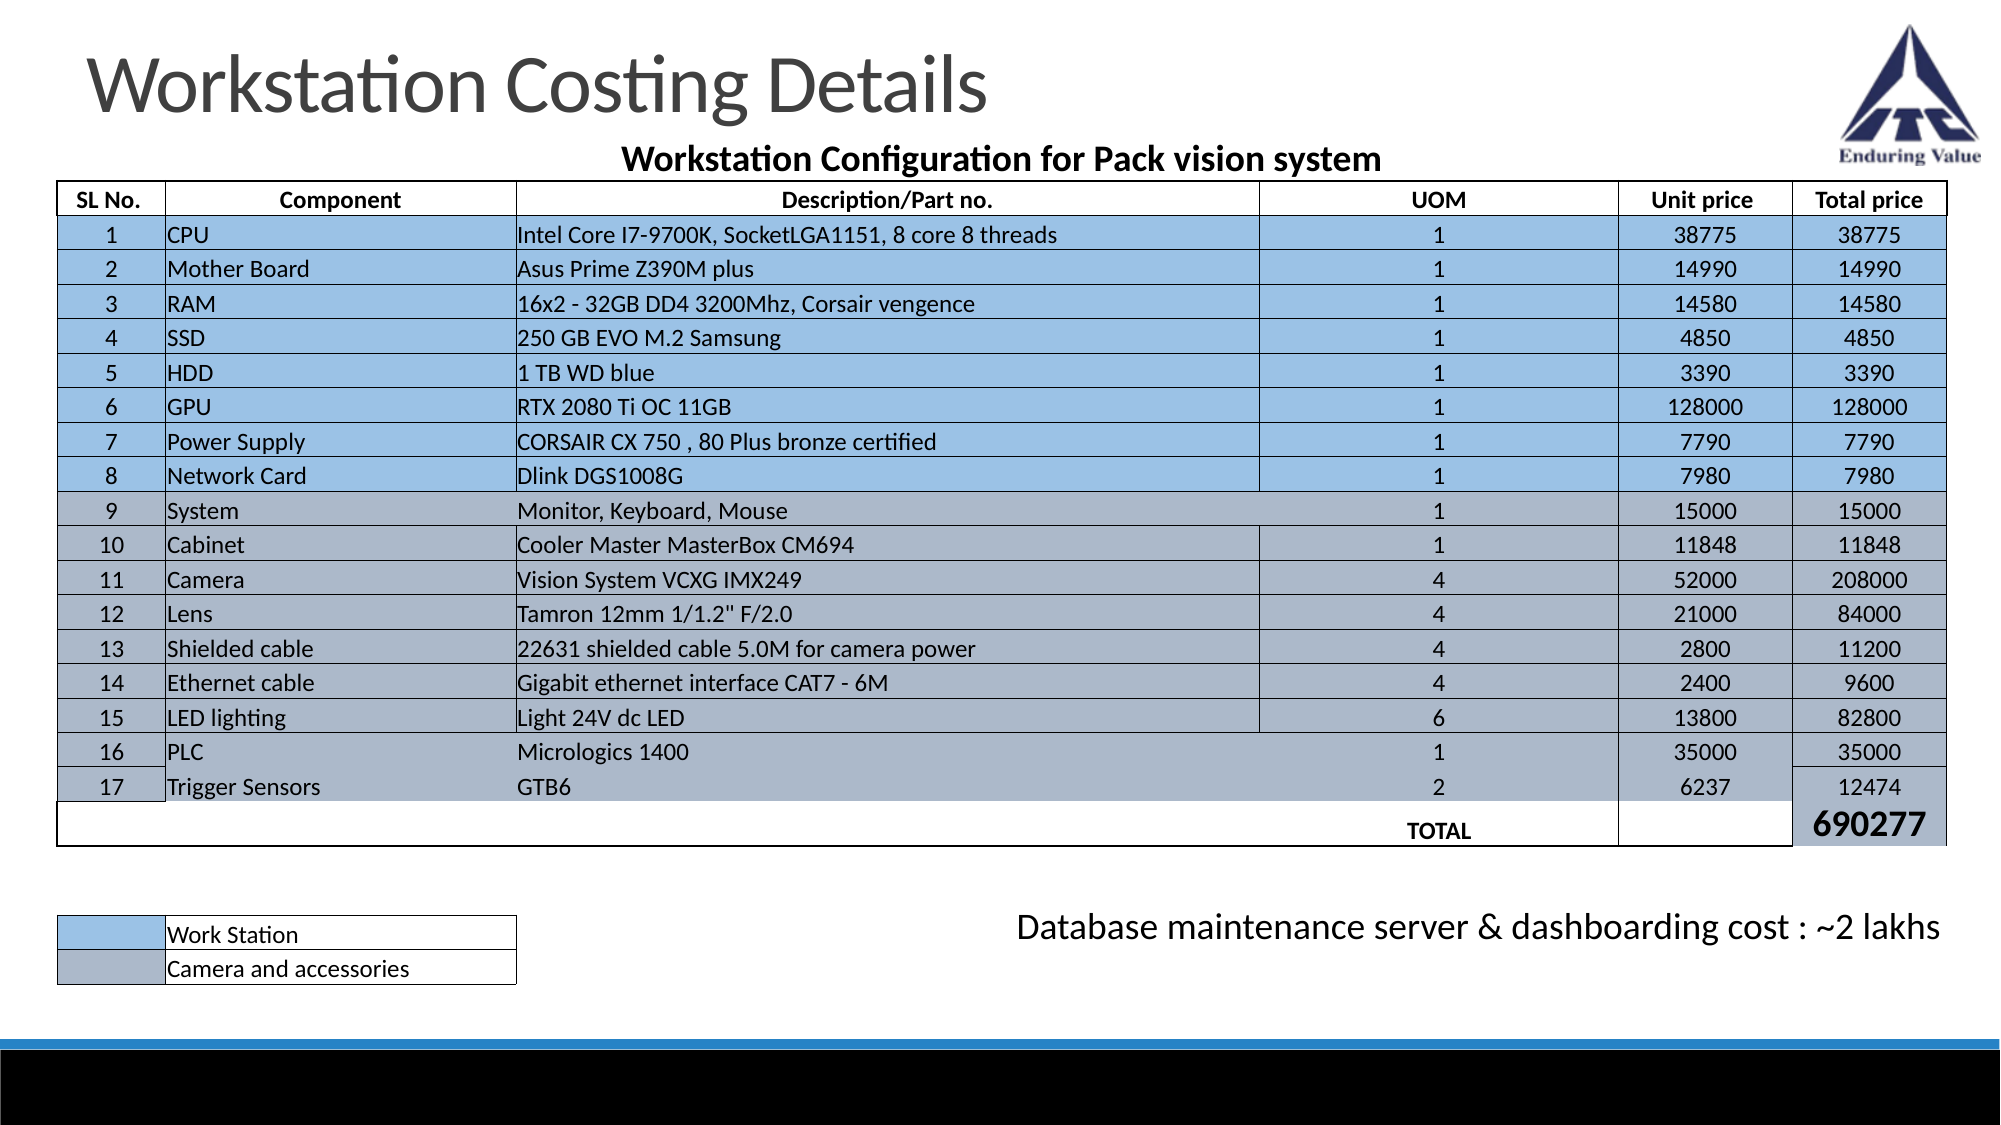

Workstation Costing Details
| Workstation Configuration for Pack vision system |  |  |  |  |  |
| --- | --- | --- | --- | --- | --- |
| SL No. | Component | Description/Part no. | UOM | Unit price | Total price |
| 1 | CPU | Intel Core I7-9700K, SocketLGA1151, 8 core 8 threads | 1 | 38775 | 38775 |
| 2 | Mother Board | Asus Prime Z390M plus | 1 | 14990 | 14990 |
| 3 | RAM | 16x2 - 32GB DD4 3200Mhz, Corsair vengence | 1 | 14580 | 14580 |
| 4 | SSD | 250 GB EVO M.2 Samsung | 1 | 4850 | 4850 |
| 5 | HDD | 1 TB WD blue | 1 | 3390 | 3390 |
| 6 | GPU | RTX 2080 Ti OC 11GB | 1 | 128000 | 128000 |
| 7 | Power Supply | CORSAIR CX 750 , 80 Plus bronze certified | 1 | 7790 | 7790 |
| 8 | Network Card | Dlink DGS1008G | 1 | 7980 | 7980 |
| 9 | System | Monitor, Keyboard, Mouse | 1 | 15000 | 15000 |
| 10 | Cabinet | Cooler Master MasterBox CM694 | 1 | 11848 | 11848 |
| 11 | Camera | Vision System VCXG IMX249 | 4 | 52000 | 208000 |
| 12 | Lens | Tamron 12mm 1/1.2" F/2.0 | 4 | 21000 | 84000 |
| 13 | Shielded cable | 22631 shielded cable 5.0M for camera power | 4 | 2800 | 11200 |
| 14 | Ethernet cable | Gigabit ethernet interface CAT7 - 6M | 4 | 2400 | 9600 |
| 15 | LED lighting | Light 24V dc LED | 6 | 13800 | 82800 |
| 16 | PLC | Micrologics 1400 | 1 | 35000 | 35000 |
| 17 | Trigger Sensors | GTB6 | 2 | 6237 | 12474 |
|  |  |  | TOTAL |  | 690277 |
|  |  |  |  |  |  |
|  |  |  |  |  |  |
|  | Work Station |  |  |  |  |
|  | Camera and accessories |  |  |  |  |
Database maintenance server & dashboarding cost : ~2 lakhs